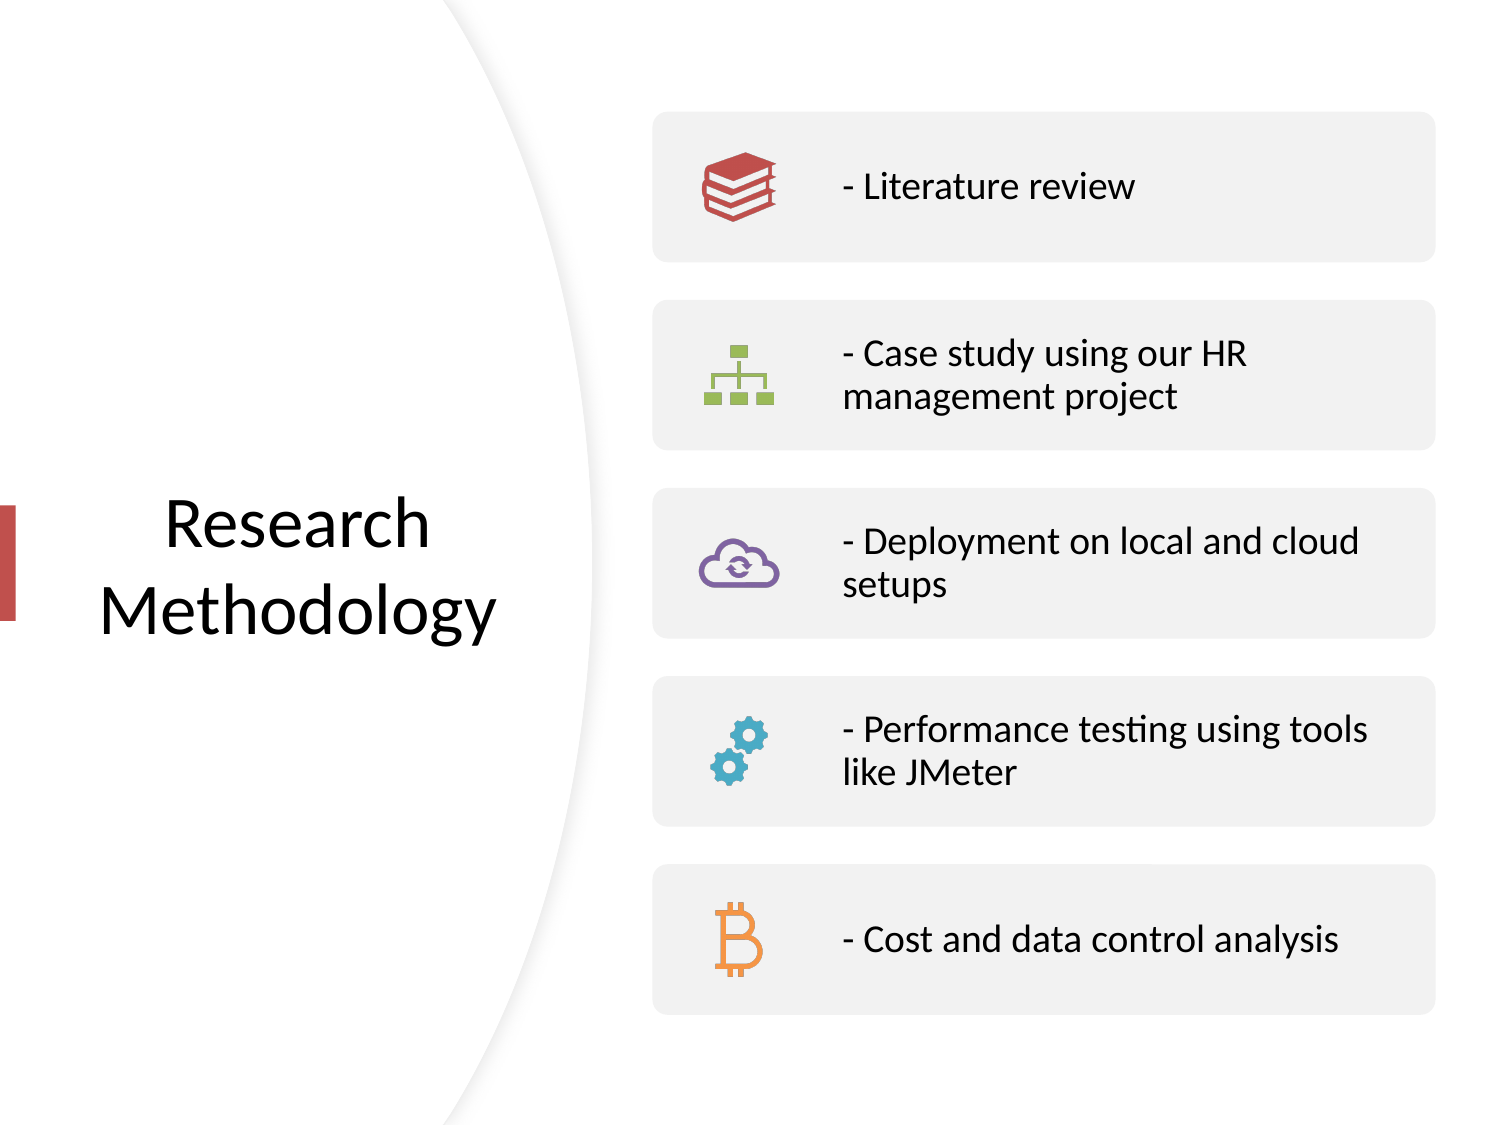

- Literature review
- Case study using our HR management project
- Deployment on local and cloud setups
- Performance testing using tools like JMeter
- Cost and data control analysis
# Research Methodology